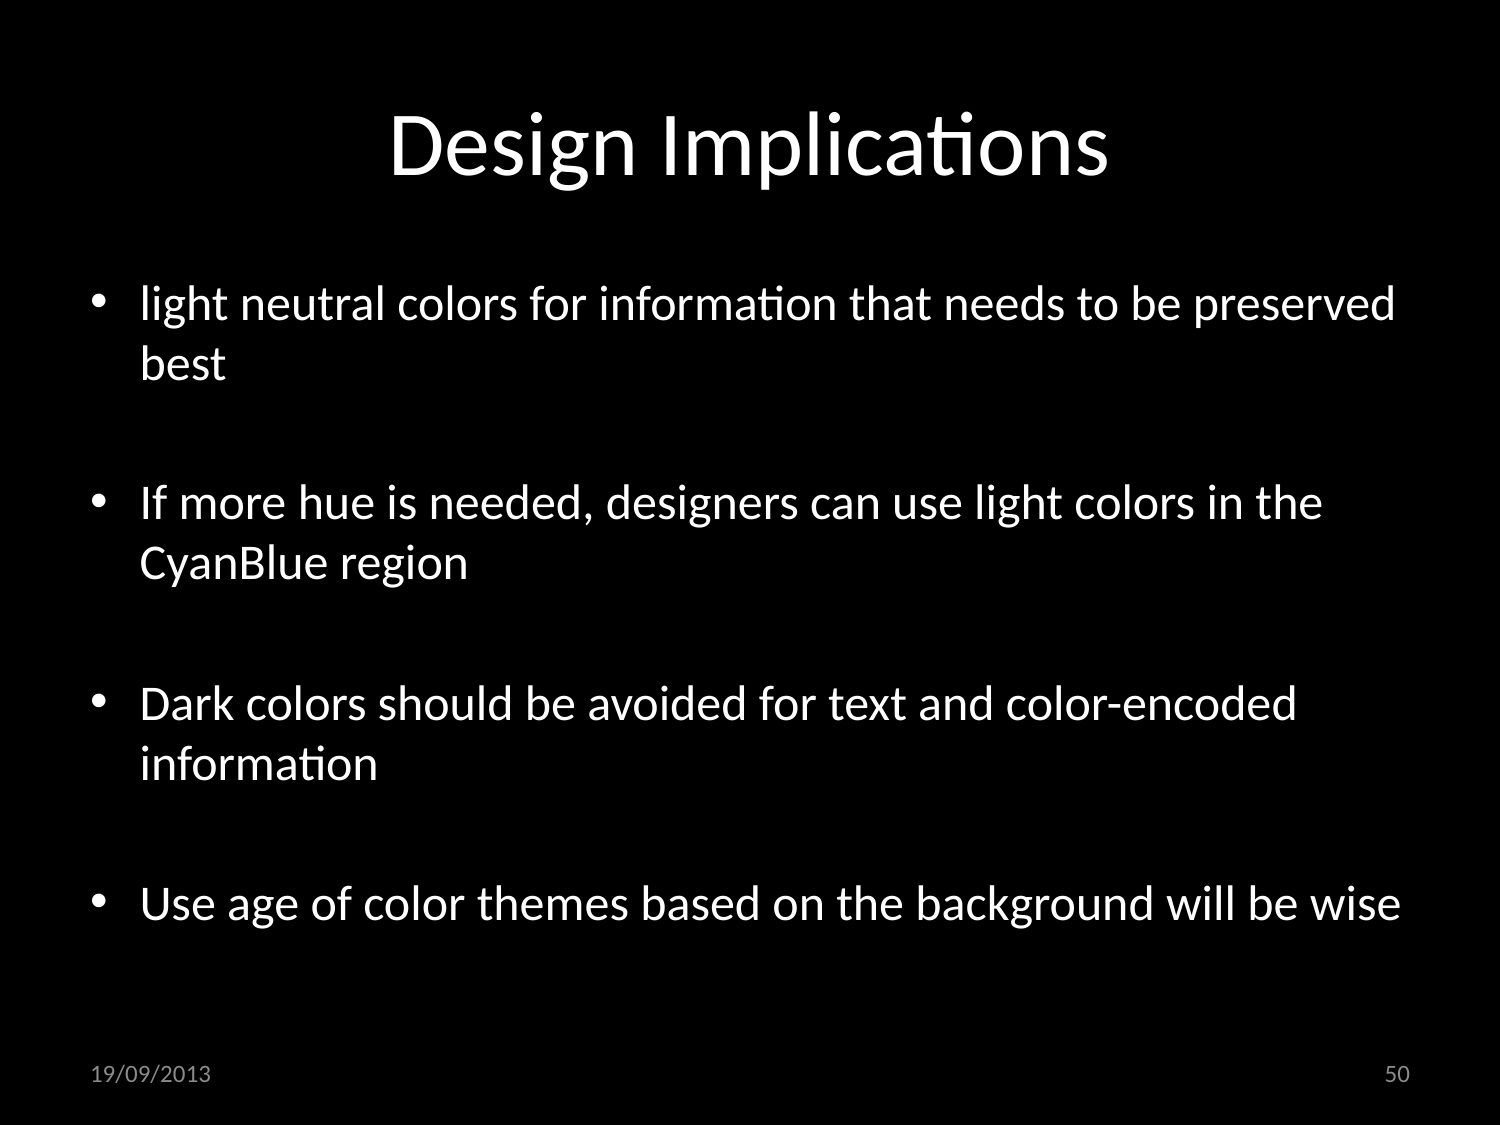

# Design Implications
light neutral colors for information that needs to be preserved best

If more hue is needed, designers can use light colors in the CyanBlue region

Dark colors should be avoided for text and color-encoded information

Use age of color themes based on the background will be wise

19/09/2013
50